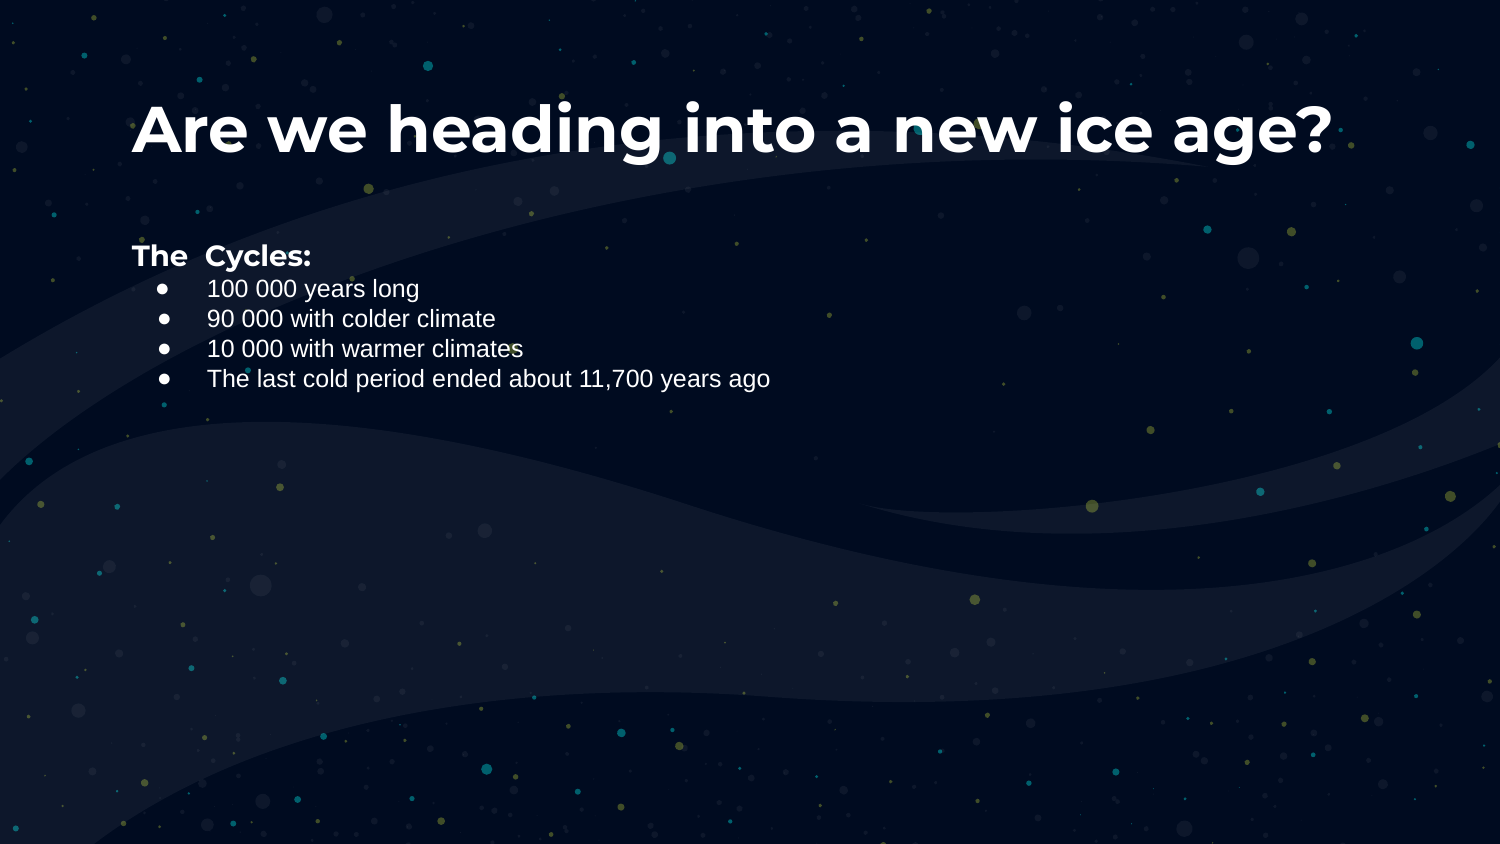

# Are we heading into a new ice age?
The  Cycles:
100 000 years long
90 000 with colder climate
10 000 with warmer climates
The last cold period ended about 11,700 years ago